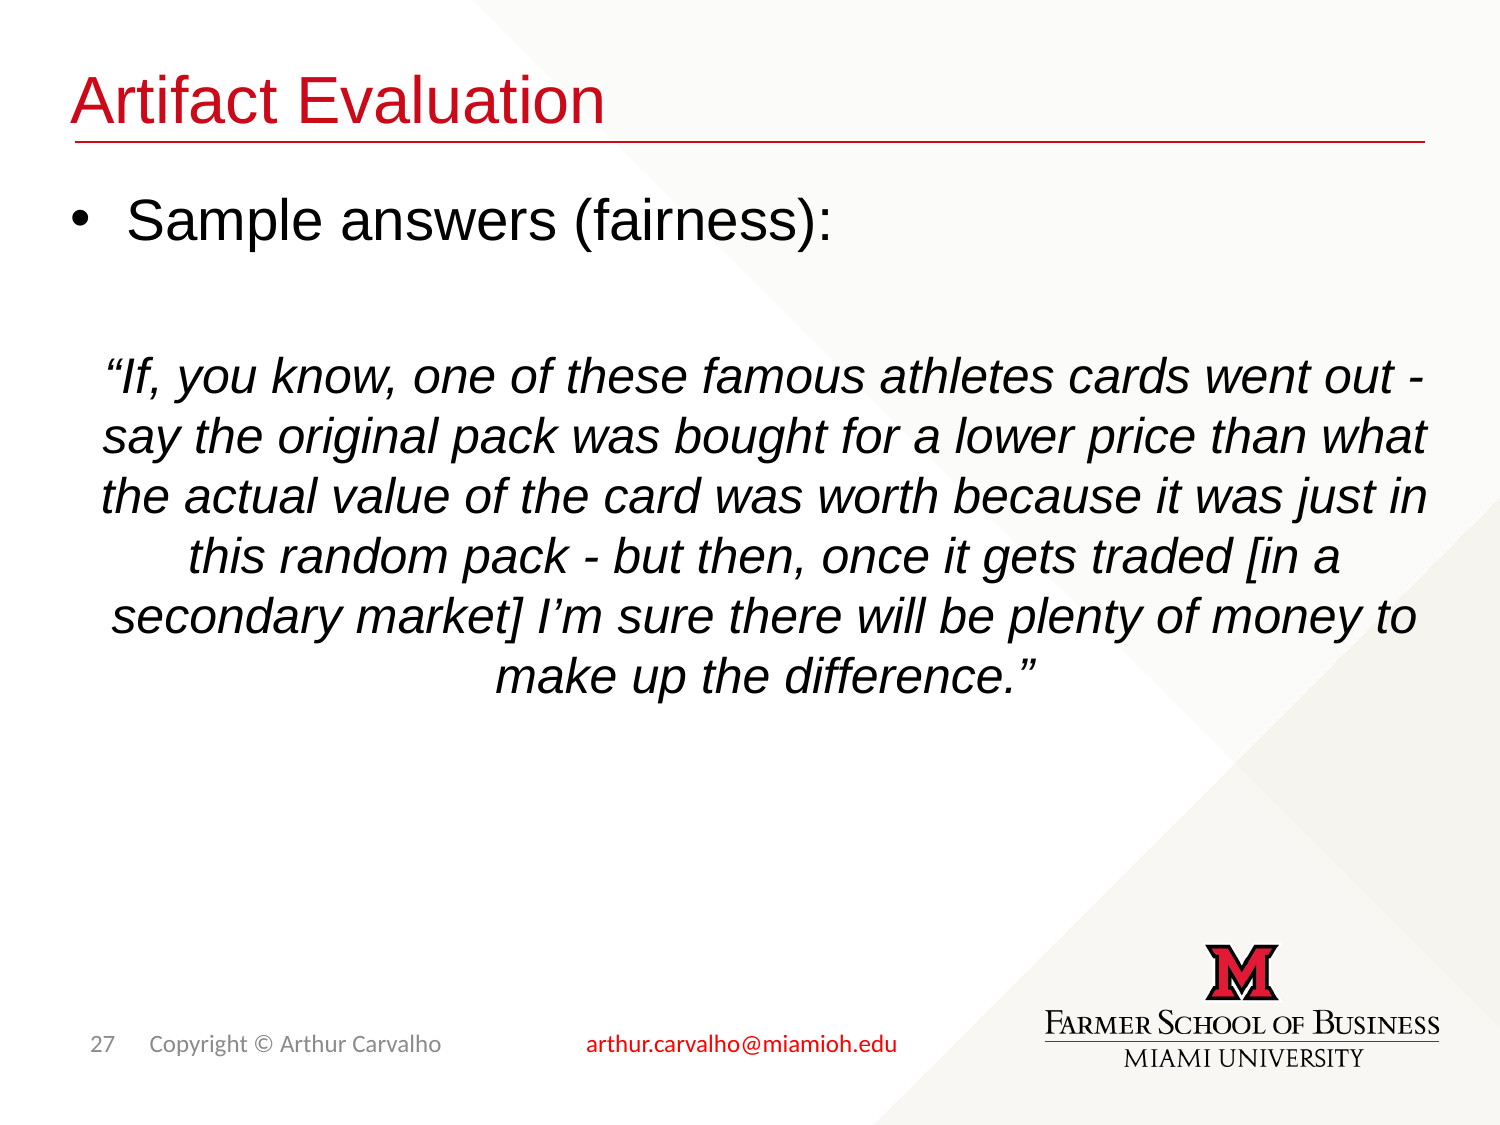

# Artifact Evaluation
Sample answers (fairness):

“If, you know, one of these famous athletes cards went out - say the original pack was bought for a lower price than what the actual value of the card was worth because it was just in this random pack - but then, once it gets traded [in a secondary market] I’m sure there will be plenty of money to make up the difference.”
27      Copyright © Arthur Carvalho                         arthur.carvalho@miamioh.edu